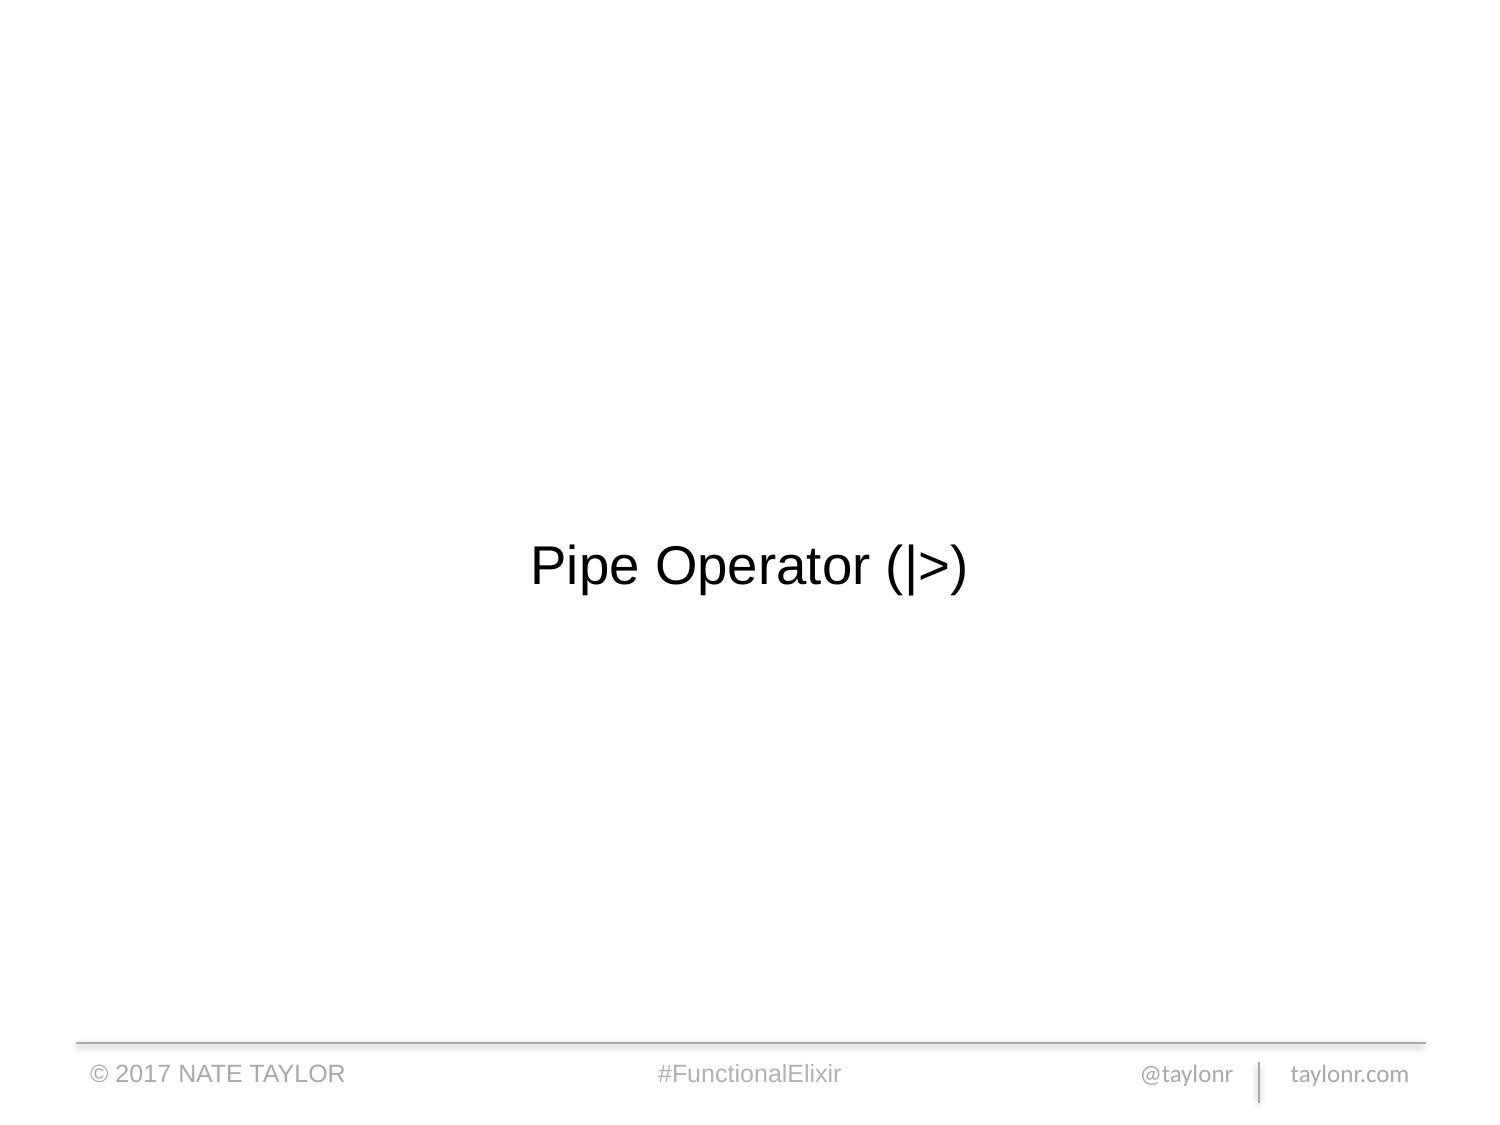

# Pipe Operator (|>)
© 2017 NATE TAYLOR
#FunctionalElixir
@taylonr          taylonr.com